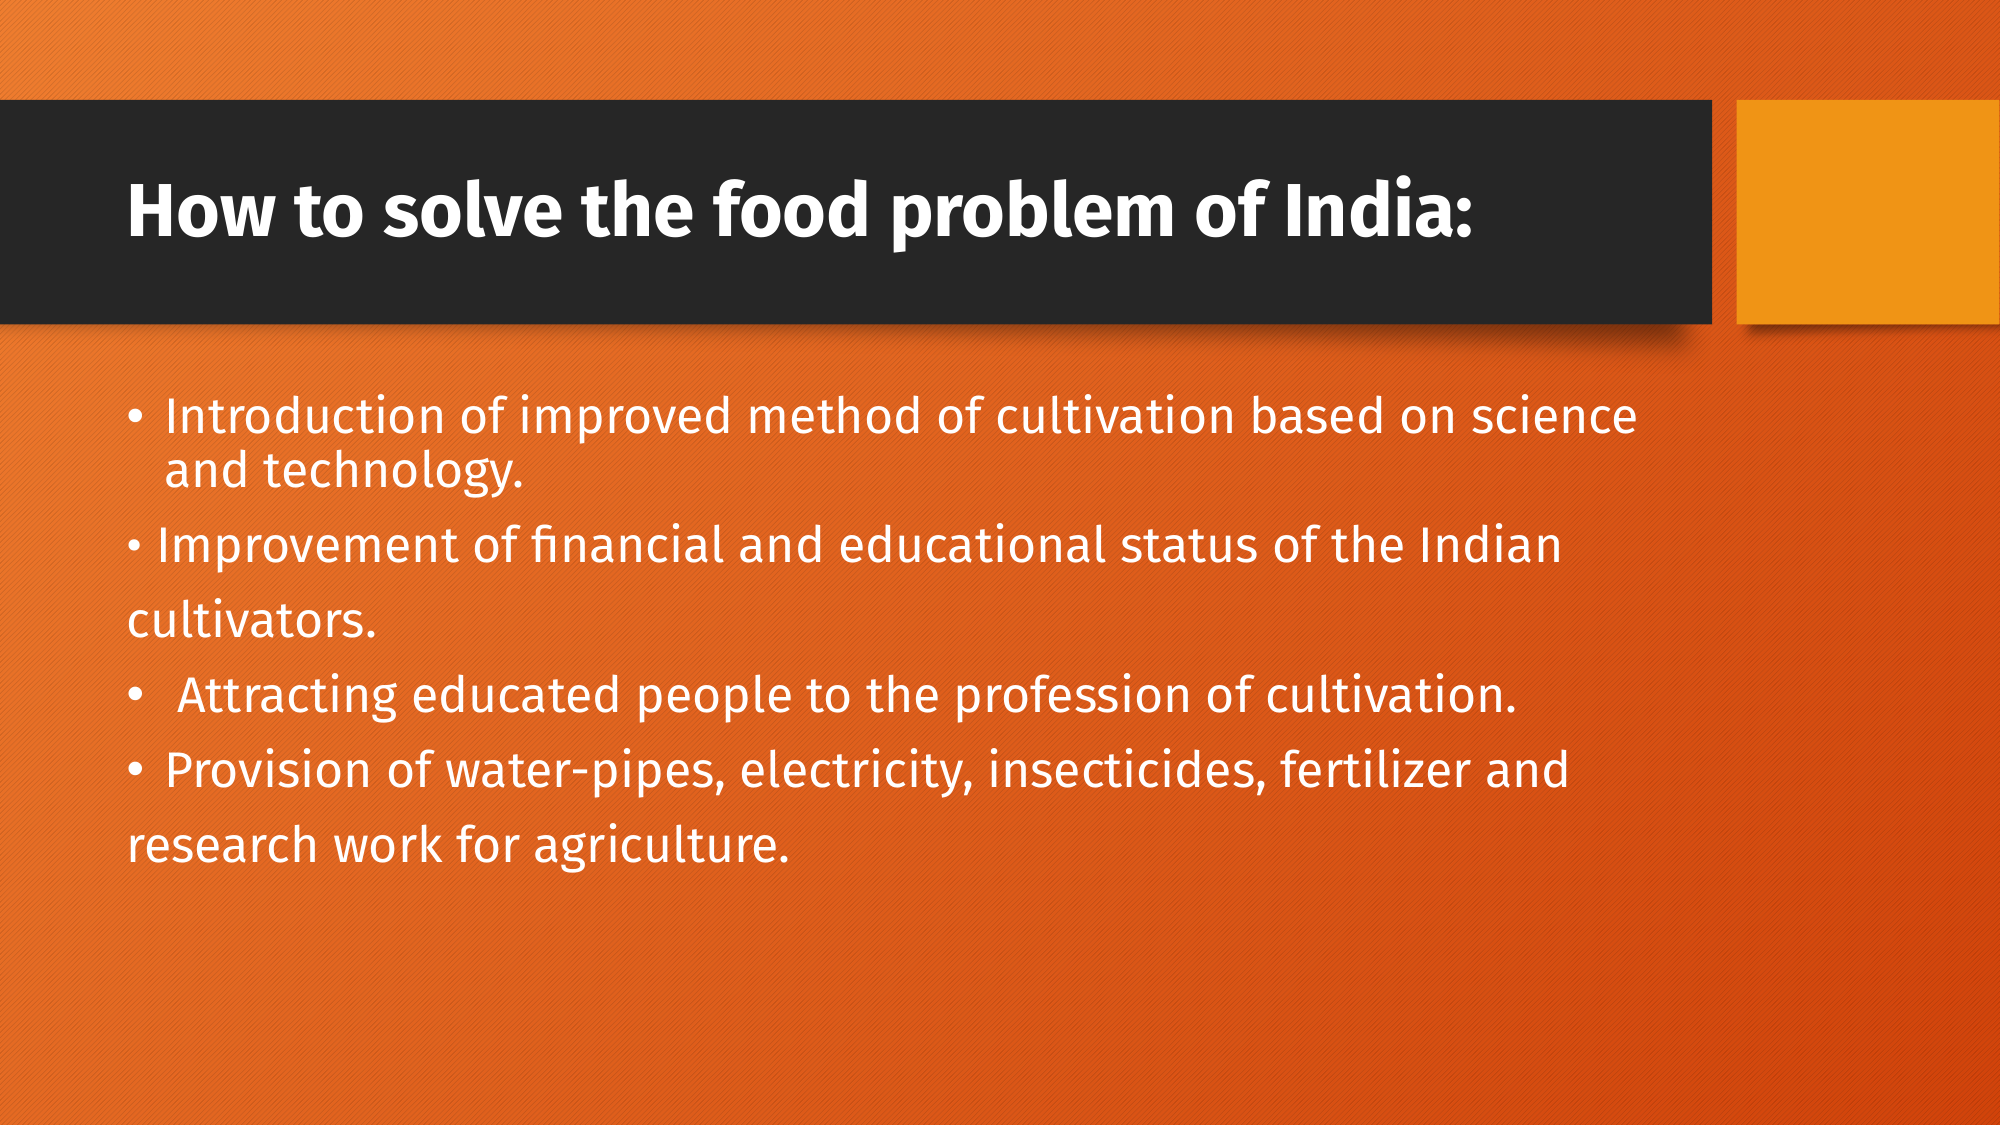

# How to solve the food problem of India:
Introduction of improved method of cultivation based on science and technology.
• Improvement of financial and educational status of the Indian
cultivators.
 Attracting educated people to the profession of cultivation.
Provision of water-pipes, electricity, insecticides, fertilizer and
research work for agriculture.